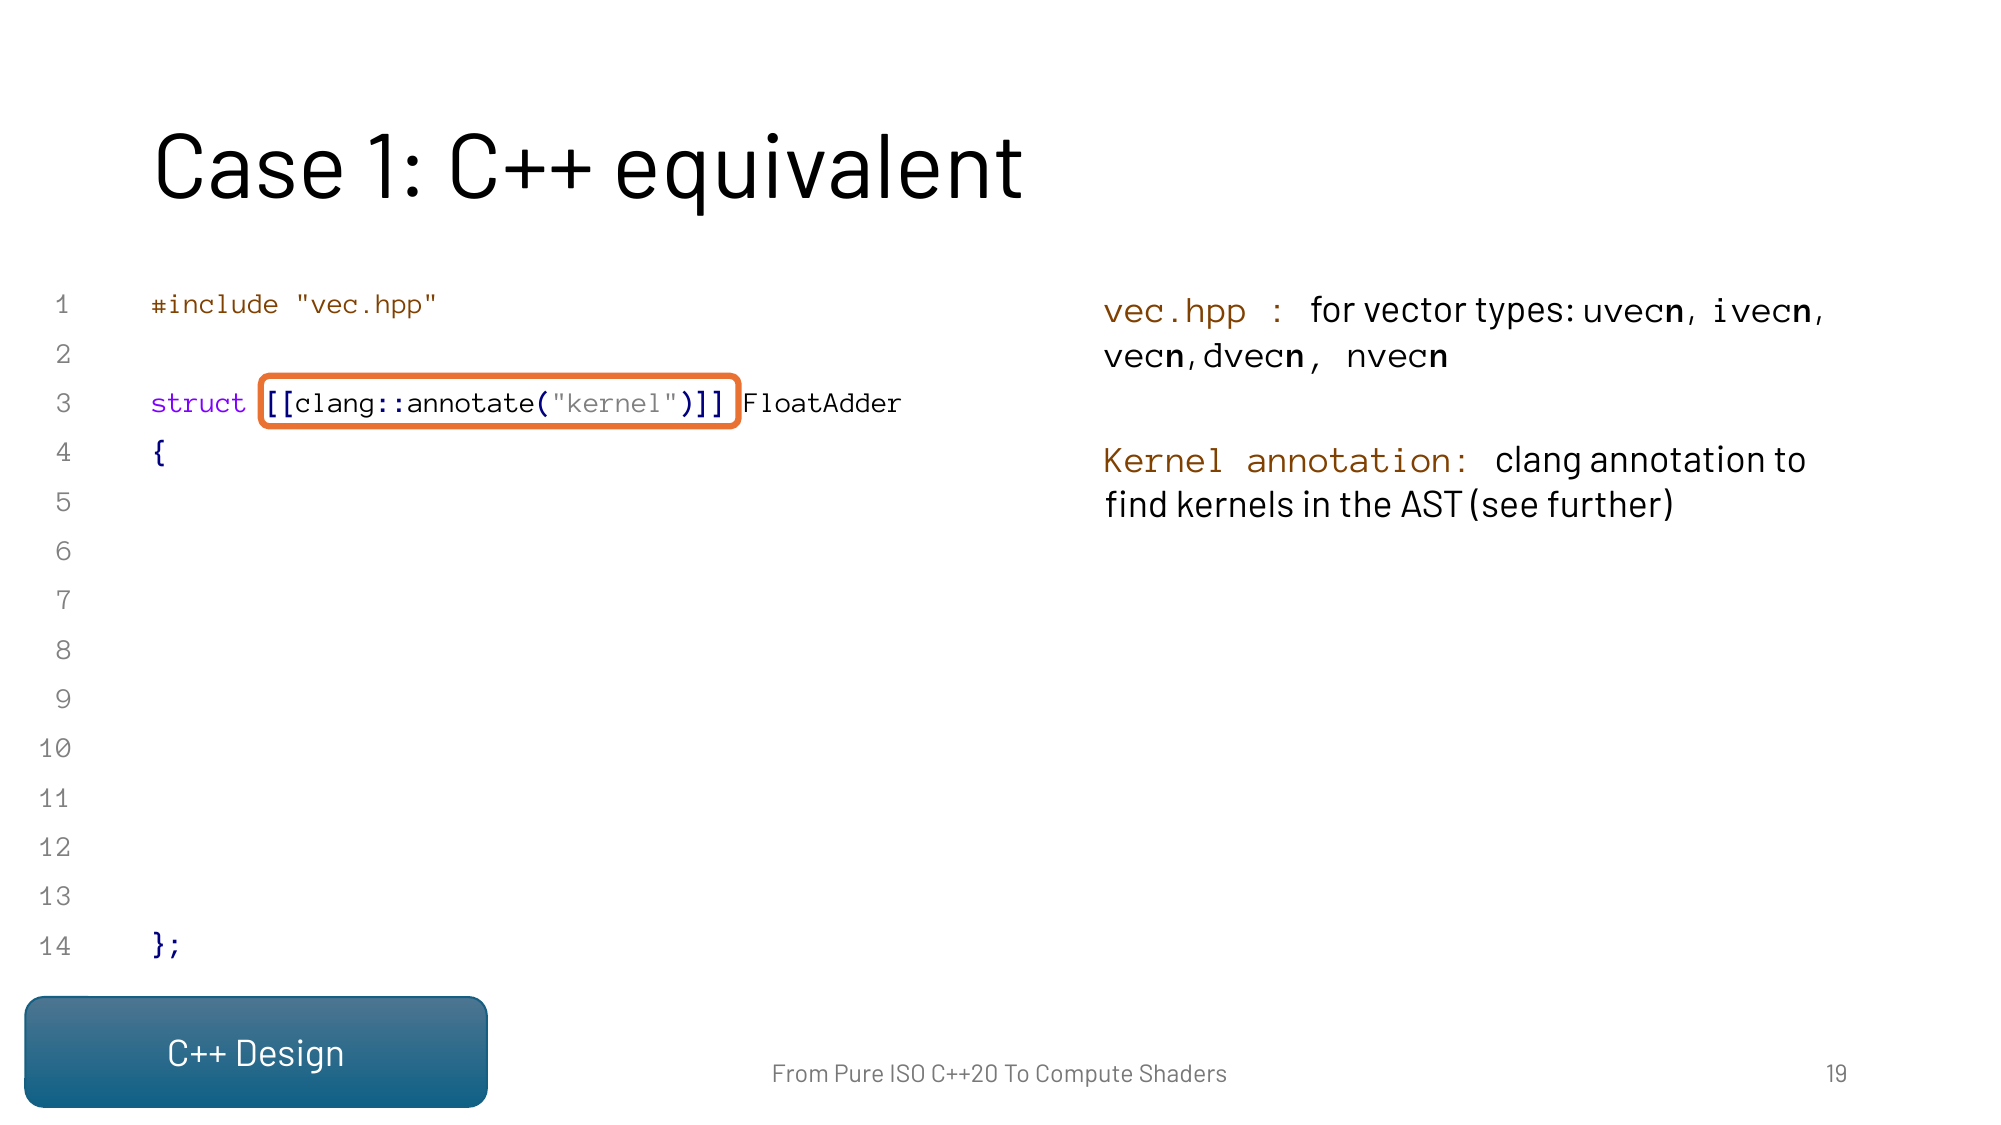

# Case 1: C++ equivalent
1
#include "vec.hpp"
vec.hpp : for vector types: uvecn,  ivecn, vecn, dvecn, nvecn
2
struct [[clang::annotate("kernel")]] FloatAdder

Kernel annotation: clang annotation to find kernels in the AST (see further)
3
{
4
5
6
7
8
9
10
11
12
13
};
14
C++ Design
From Pure ISO C++20 To Compute Shaders
19